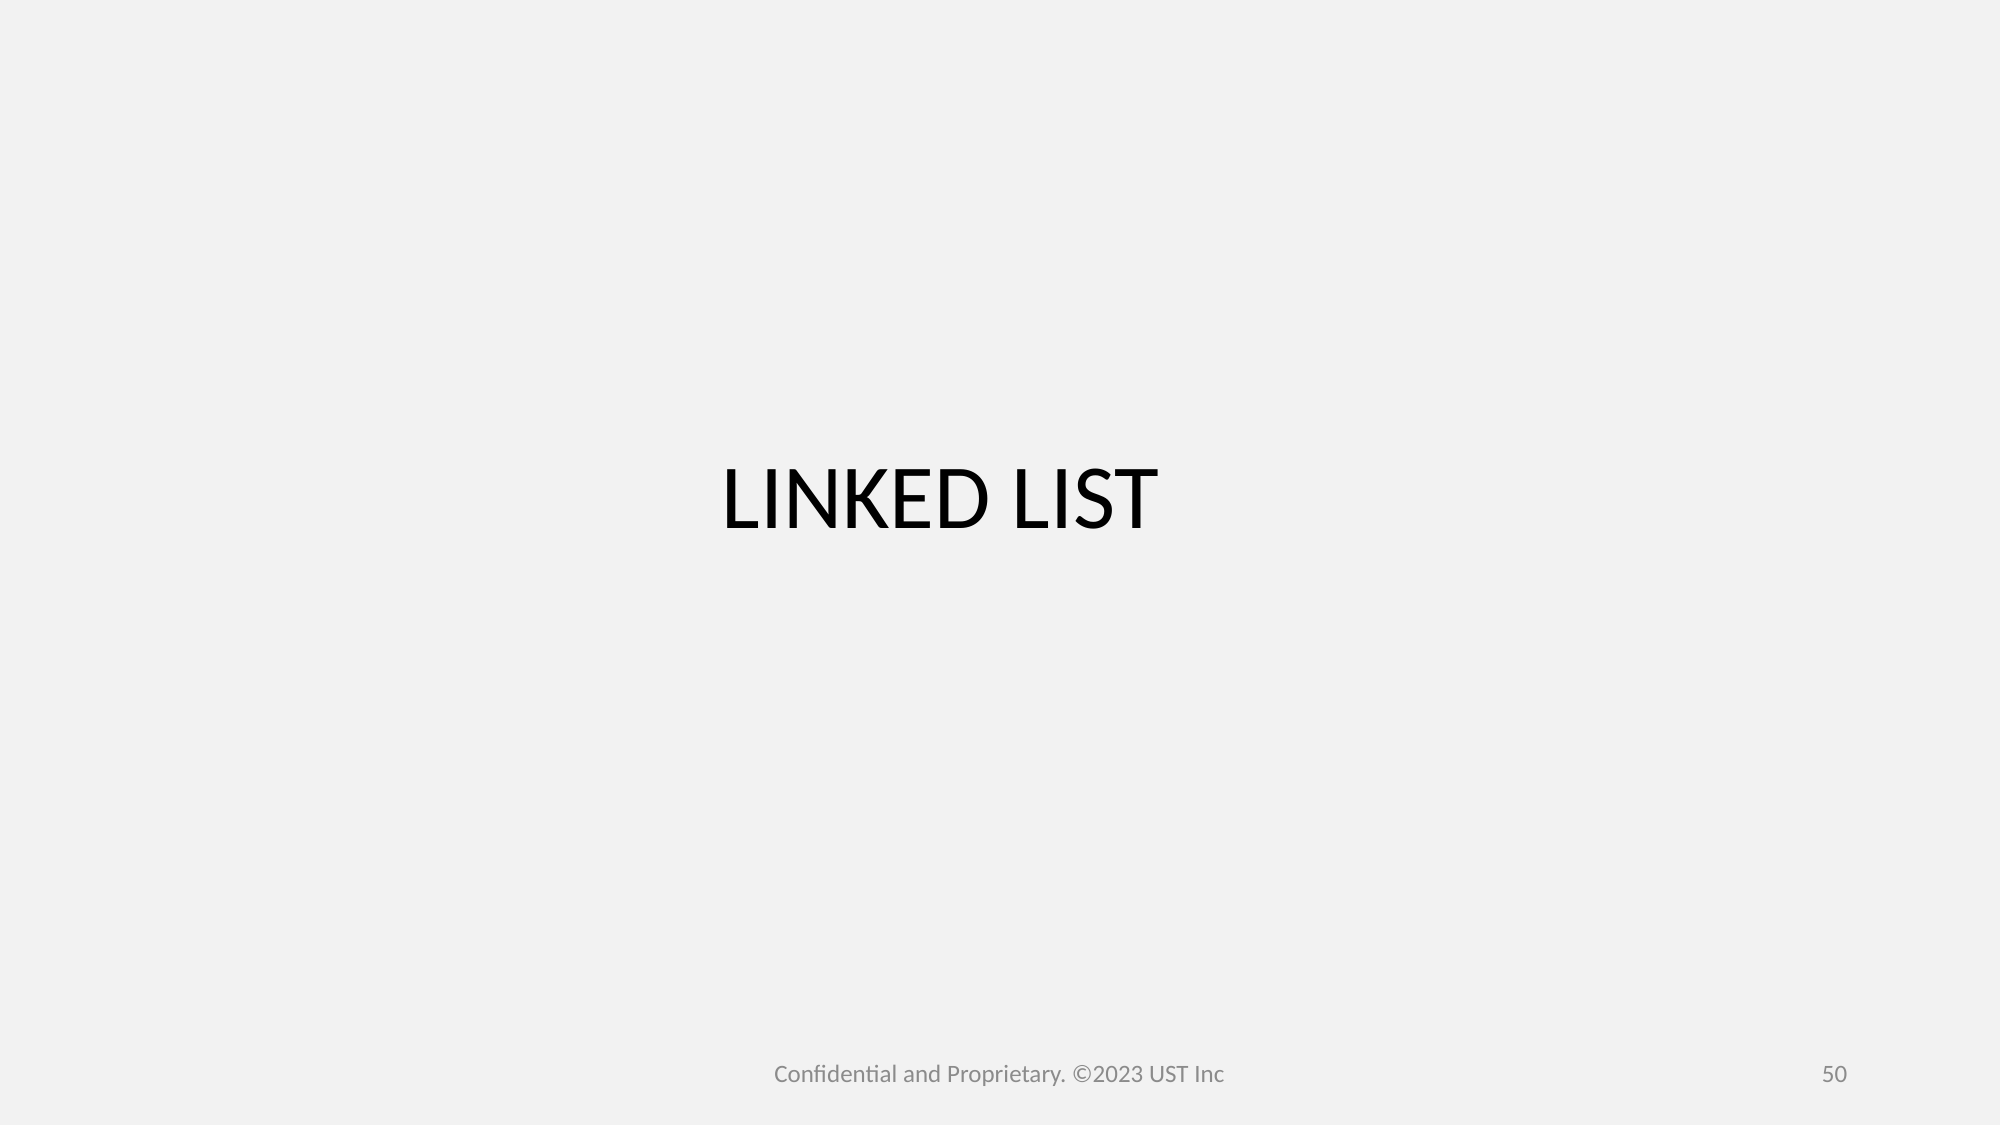

LINKED LIST
Confidential and Proprietary. ©2023 UST Inc
50